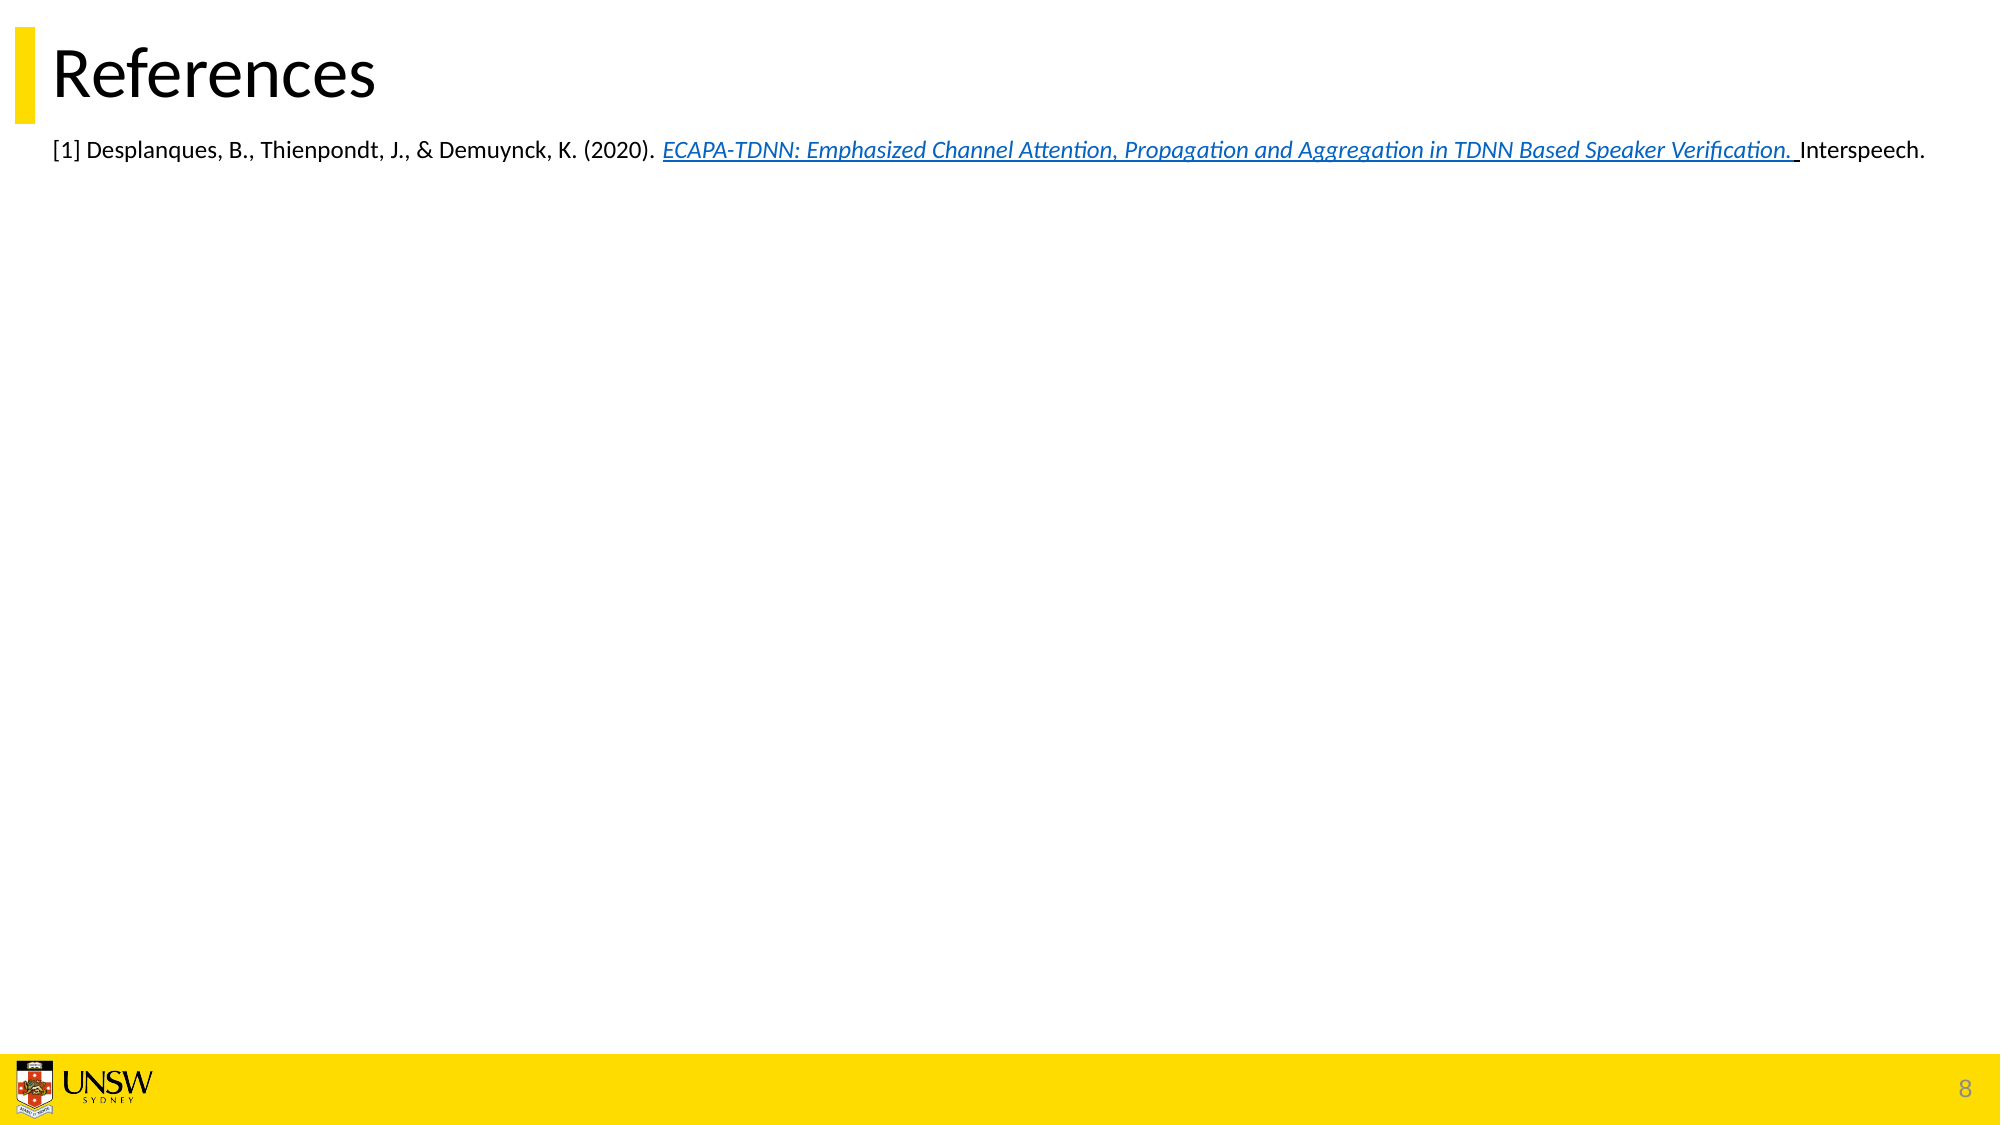

# References
[1] Desplanques, B., Thienpondt, J., & Demuynck, K. (2020). ECAPA-TDNN: Emphasized Channel Attention, Propagation and Aggregation in TDNN Based Speaker Verification. Interspeech.

8